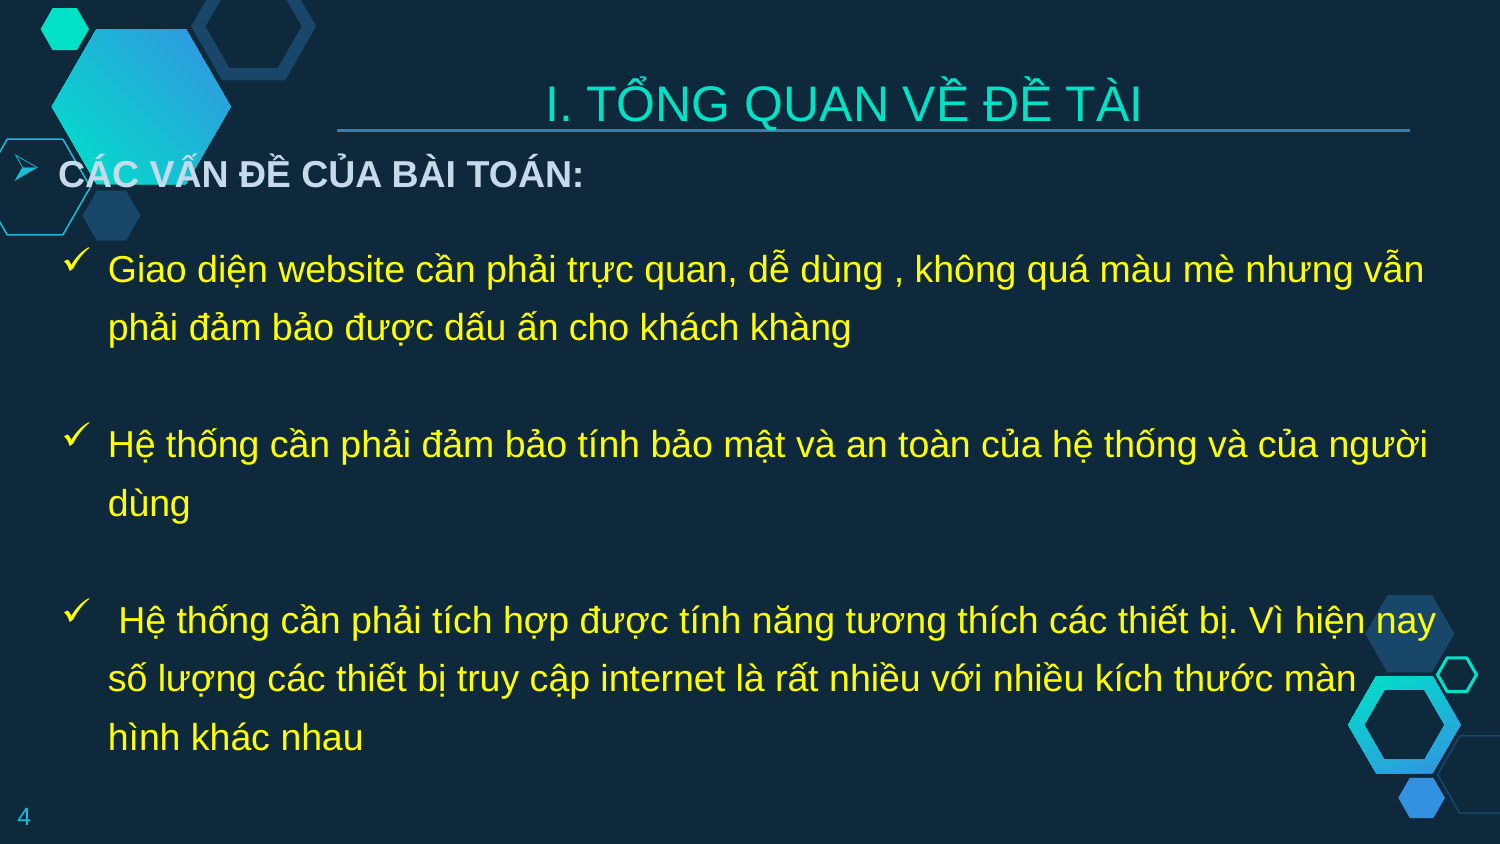

I. TỔNG QUAN VỀ ĐỀ TÀI
CÁC VẤN ĐỀ CỦA BÀI TOÁN:
Giao diện website cần phải trực quan, dễ dùng , không quá màu mè nhưng vẫn phải đảm bảo được dấu ấn cho khách khàng

Hệ thống cần phải đảm bảo tính bảo mật và an toàn của hệ thống và của người dùng

 Hệ thống cần phải tích hợp được tính năng tương thích các thiết bị. Vì hiện nay số lượng các thiết bị truy cập internet là rất nhiều với nhiều kích thước màn hình khác nhau

4